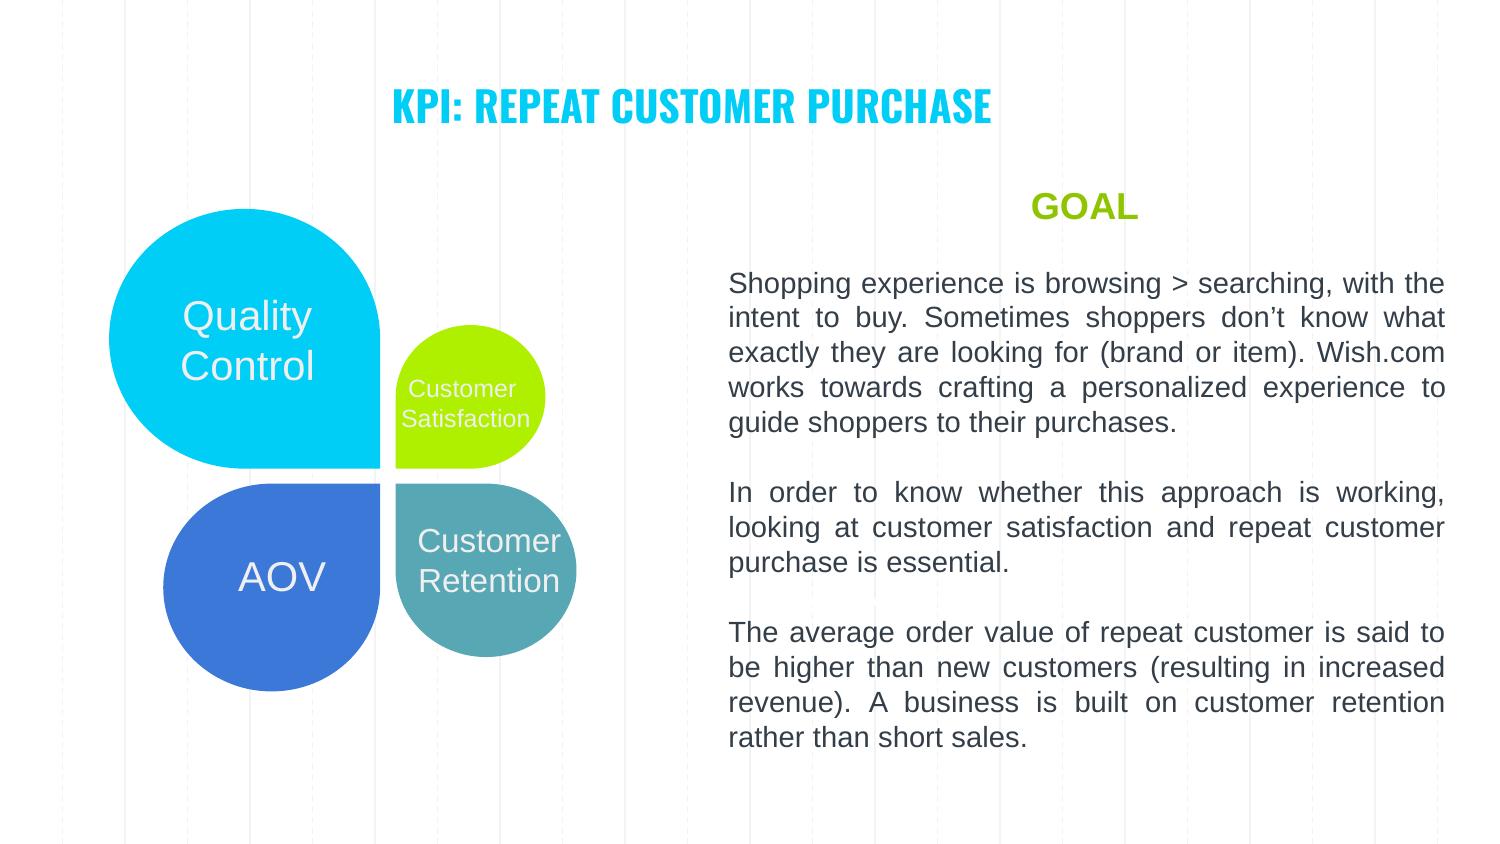

KPI: REPEAT CUSTOMER PURCHASE
GOAL

Shopping experience is browsing > searching, with the intent to buy. Sometimes shoppers don’t know what exactly they are looking for (brand or item). Wish.com works towards crafting a personalized experience to guide shoppers to their purchases.

In order to know whether this approach is working, looking at customer satisfaction and repeat customer purchase is essential.

The average order value of repeat customer is said to be higher than new customers (resulting in increased revenue). A business is built on customer retention rather than short sales.

Quality
Control
Customer
Satisfaction

AOV
Customer
Retention

17